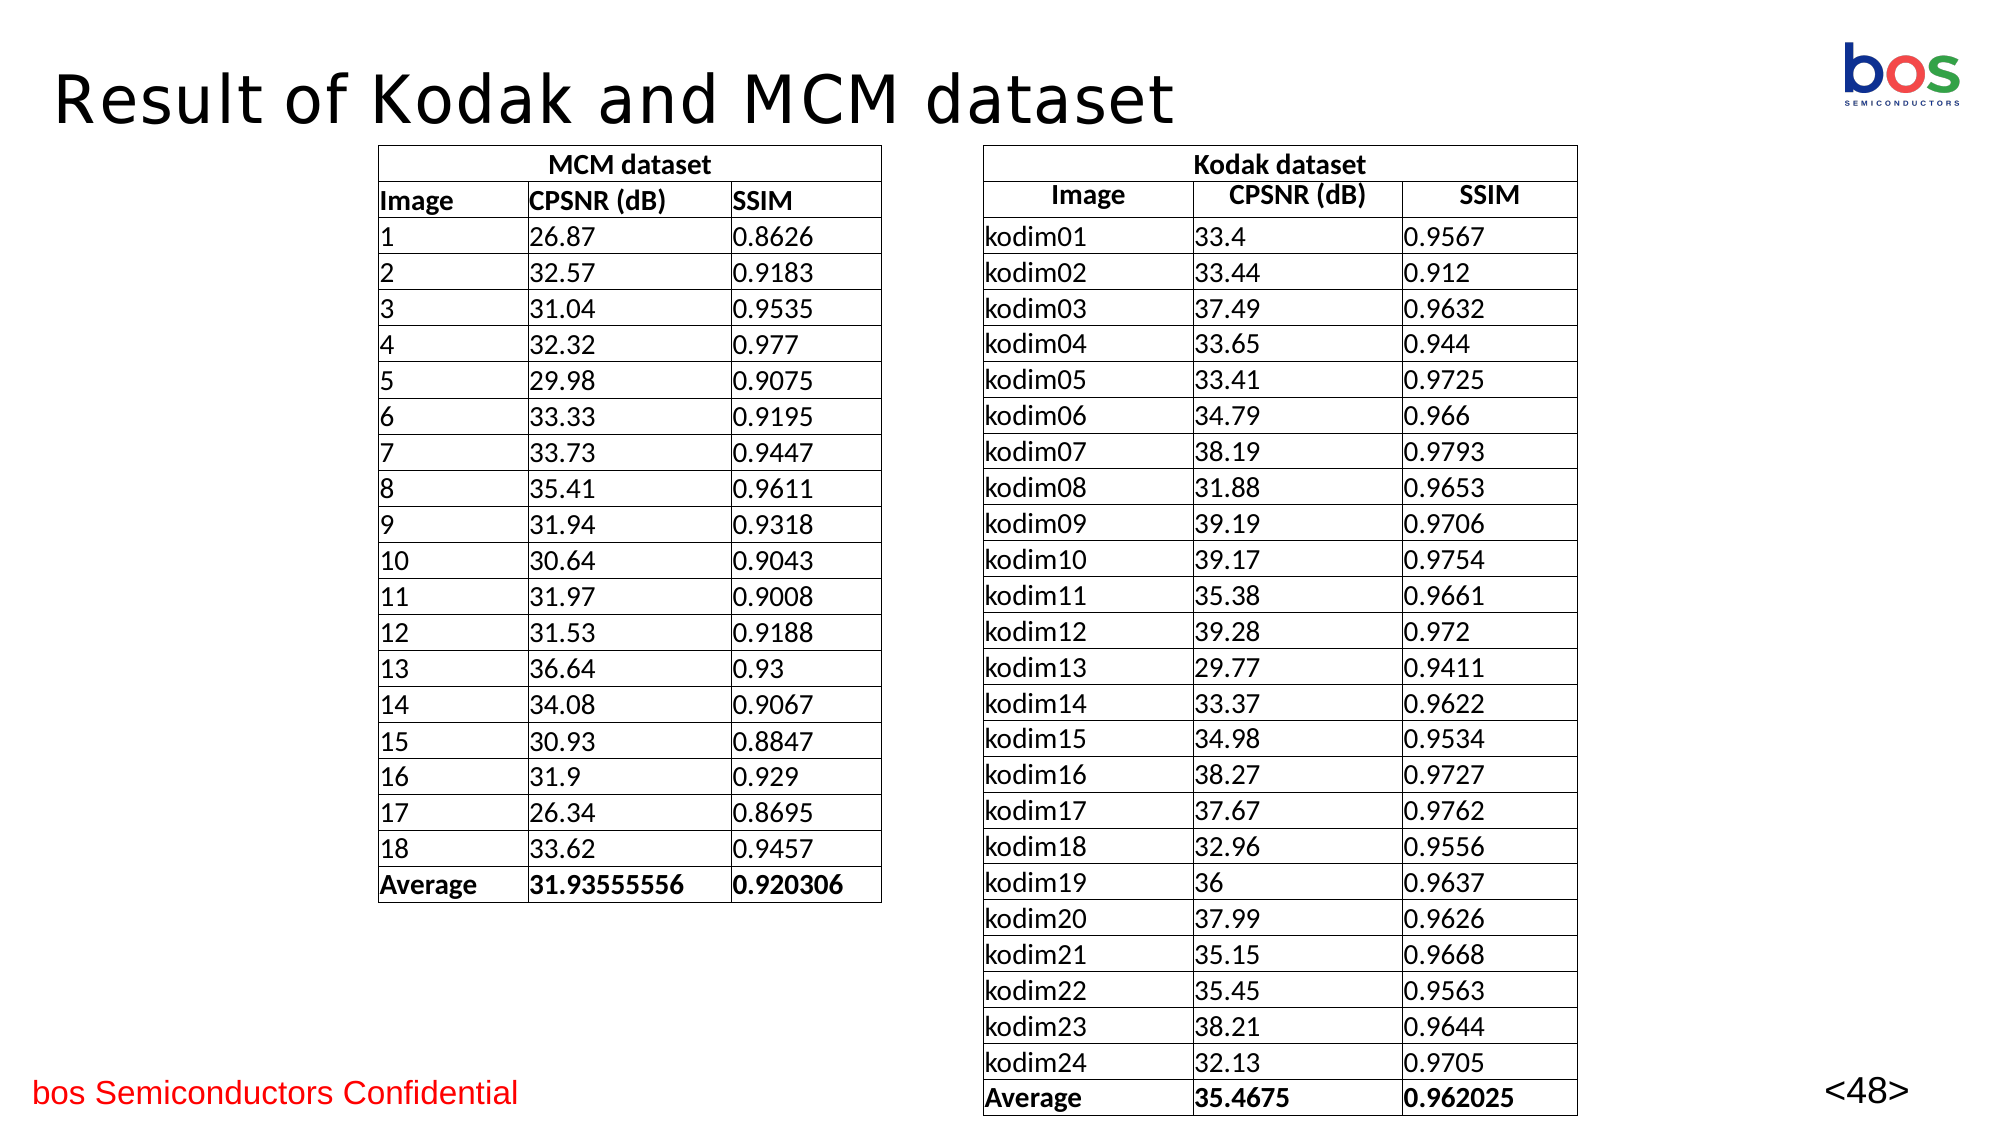

Result of Kodak and MCM dataset
| MCM dataset |  |  |
| --- | --- | --- |
| Image | CPSNR (dB) | SSIM |
| 1 | 26.87 | 0.8626 |
| 2 | 32.57 | 0.9183 |
| 3 | 31.04 | 0.9535 |
| 4 | 32.32 | 0.977 |
| 5 | 29.98 | 0.9075 |
| 6 | 33.33 | 0.9195 |
| 7 | 33.73 | 0.9447 |
| 8 | 35.41 | 0.9611 |
| 9 | 31.94 | 0.9318 |
| 10 | 30.64 | 0.9043 |
| 11 | 31.97 | 0.9008 |
| 12 | 31.53 | 0.9188 |
| 13 | 36.64 | 0.93 |
| 14 | 34.08 | 0.9067 |
| 15 | 30.93 | 0.8847 |
| 16 | 31.9 | 0.929 |
| 17 | 26.34 | 0.8695 |
| 18 | 33.62 | 0.9457 |
| Average | 31.93555556 | 0.920306 |
| Kodak dataset |  |  |
| --- | --- | --- |
| Image | CPSNR (dB) | SSIM |
| kodim01 | 33.4 | 0.9567 |
| kodim02 | 33.44 | 0.912 |
| kodim03 | 37.49 | 0.9632 |
| kodim04 | 33.65 | 0.944 |
| kodim05 | 33.41 | 0.9725 |
| kodim06 | 34.79 | 0.966 |
| kodim07 | 38.19 | 0.9793 |
| kodim08 | 31.88 | 0.9653 |
| kodim09 | 39.19 | 0.9706 |
| kodim10 | 39.17 | 0.9754 |
| kodim11 | 35.38 | 0.9661 |
| kodim12 | 39.28 | 0.972 |
| kodim13 | 29.77 | 0.9411 |
| kodim14 | 33.37 | 0.9622 |
| kodim15 | 34.98 | 0.9534 |
| kodim16 | 38.27 | 0.9727 |
| kodim17 | 37.67 | 0.9762 |
| kodim18 | 32.96 | 0.9556 |
| kodim19 | 36 | 0.9637 |
| kodim20 | 37.99 | 0.9626 |
| kodim21 | 35.15 | 0.9668 |
| kodim22 | 35.45 | 0.9563 |
| kodim23 | 38.21 | 0.9644 |
| kodim24 | 32.13 | 0.9705 |
| Average | 35.4675 | 0.962025 |